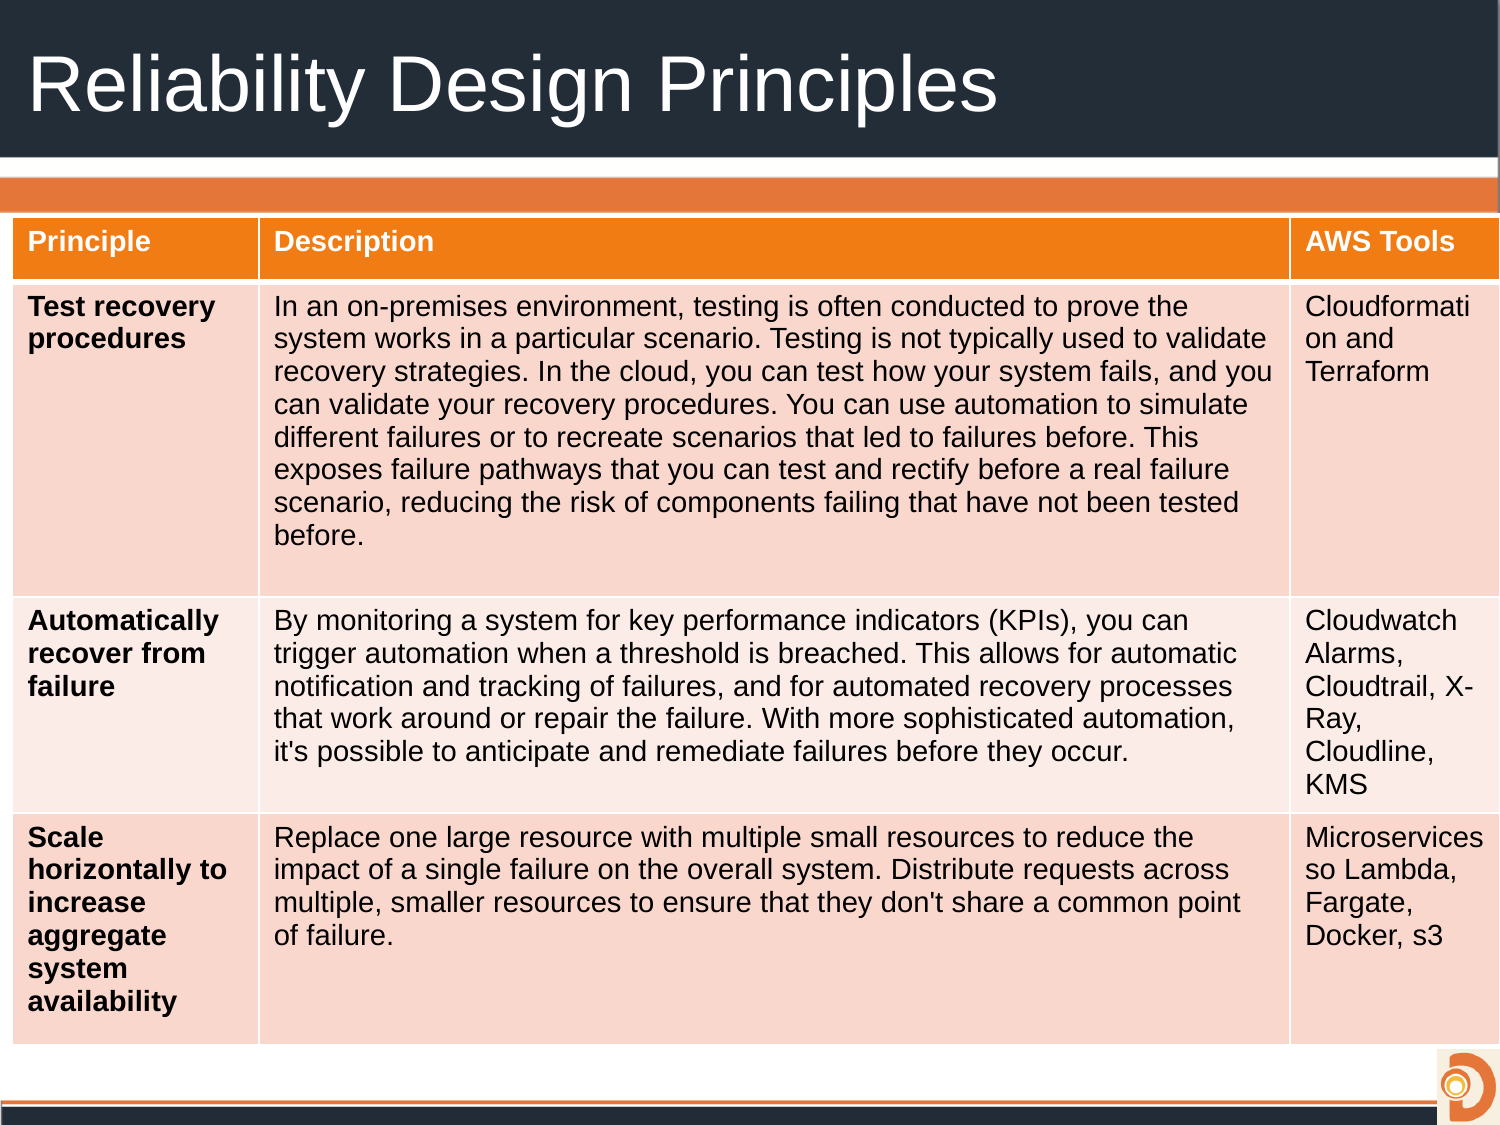

# Reliability Design Principles
| Principle | Description | AWS Tools |
| --- | --- | --- |
| Test recovery procedures | In an on-premises environment, testing is often conducted to prove the system works in a particular scenario. Testing is not typically used to validate recovery strategies. In the cloud, you can test how your system fails, and you can validate your recovery procedures. You can use automation to simulate different failures or to recreate scenarios that led to failures before. This exposes failure pathways that you can test and rectify before a real failure scenario, reducing the risk of components failing that have not been tested before. | Cloudformation and Terraform |
| Automatically recover from failure | By monitoring a system for key performance indicators (KPIs), you can trigger automation when a threshold is breached. This allows for automatic notification and tracking of failures, and for automated recovery processes that work around or repair the failure. With more sophisticated automation, it's possible to anticipate and remediate failures before they occur. | Cloudwatch Alarms, Cloudtrail, X-Ray, Cloudline, KMS |
| Scale horizontally to increase aggregate system availability | Replace one large resource with multiple small resources to reduce the impact of a single failure on the overall system. Distribute requests across multiple, smaller resources to ensure that they don't share a common point of failure. | Microservices so Lambda, Fargate, Docker, s3 |